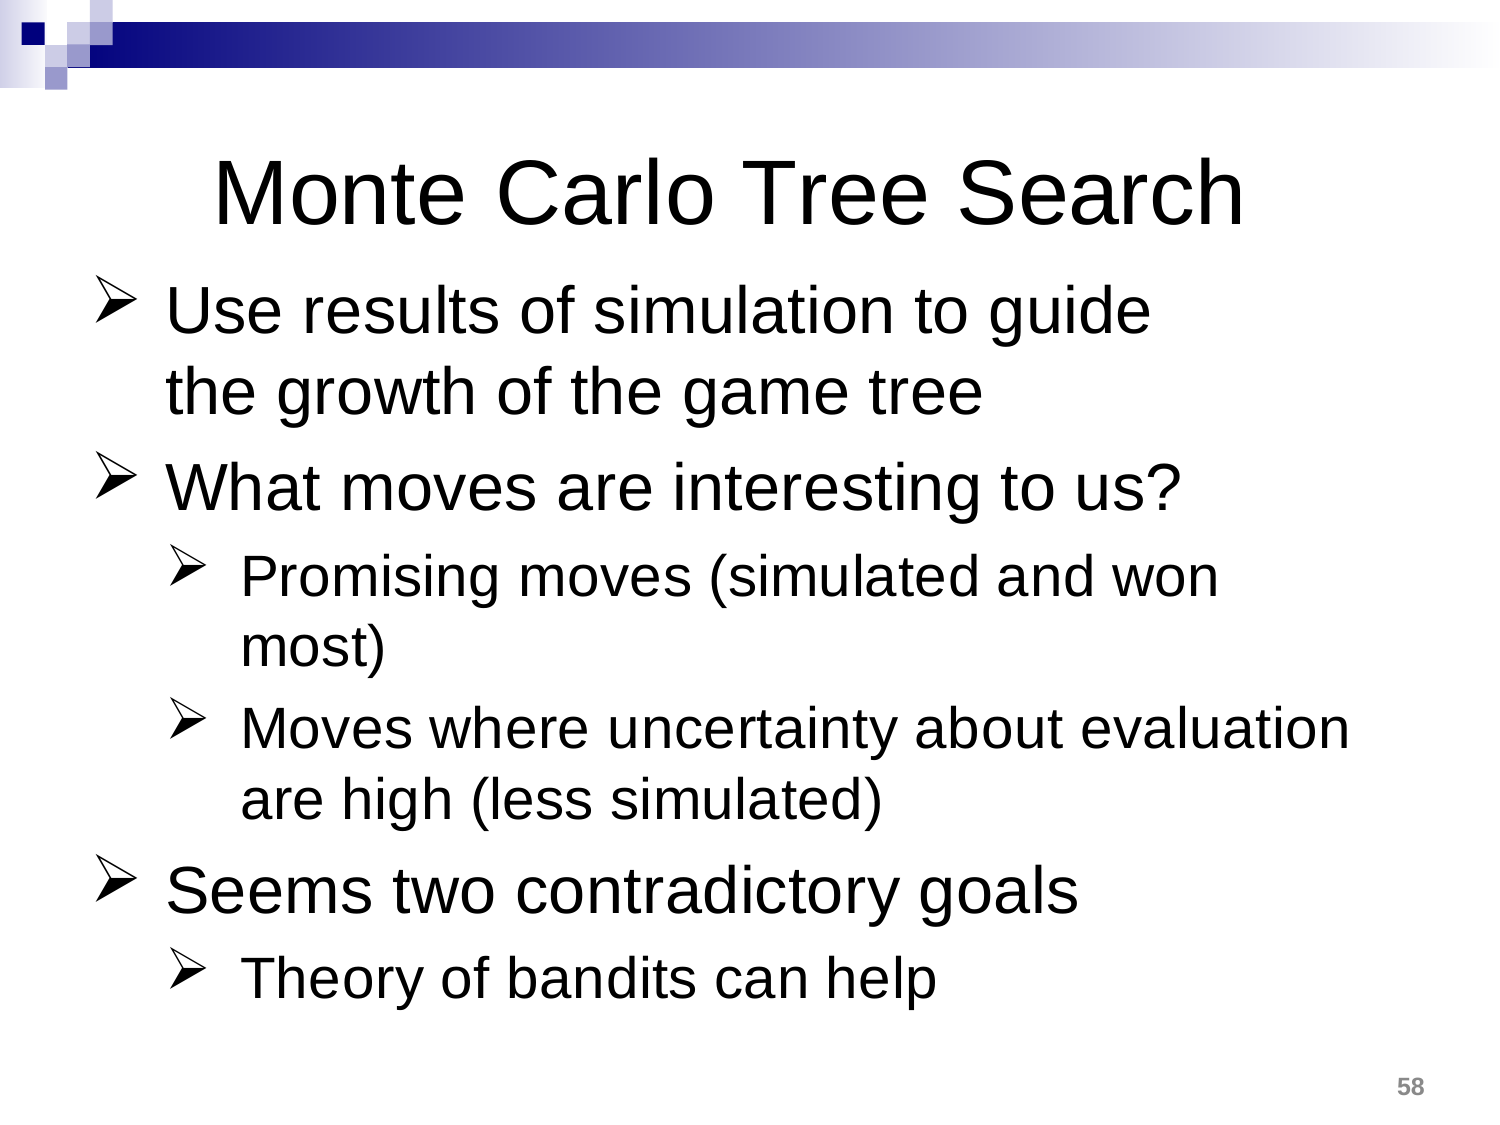

# Monte Carlo Tree Search
Use results of simulation to guide the growth of the game tree

What moves are interesting to us?

Promising moves (simulated and won most)

Moves where uncertainty about evaluation are high (less simulated)

Seems two contradictory goals

Theory of bandits can help
58